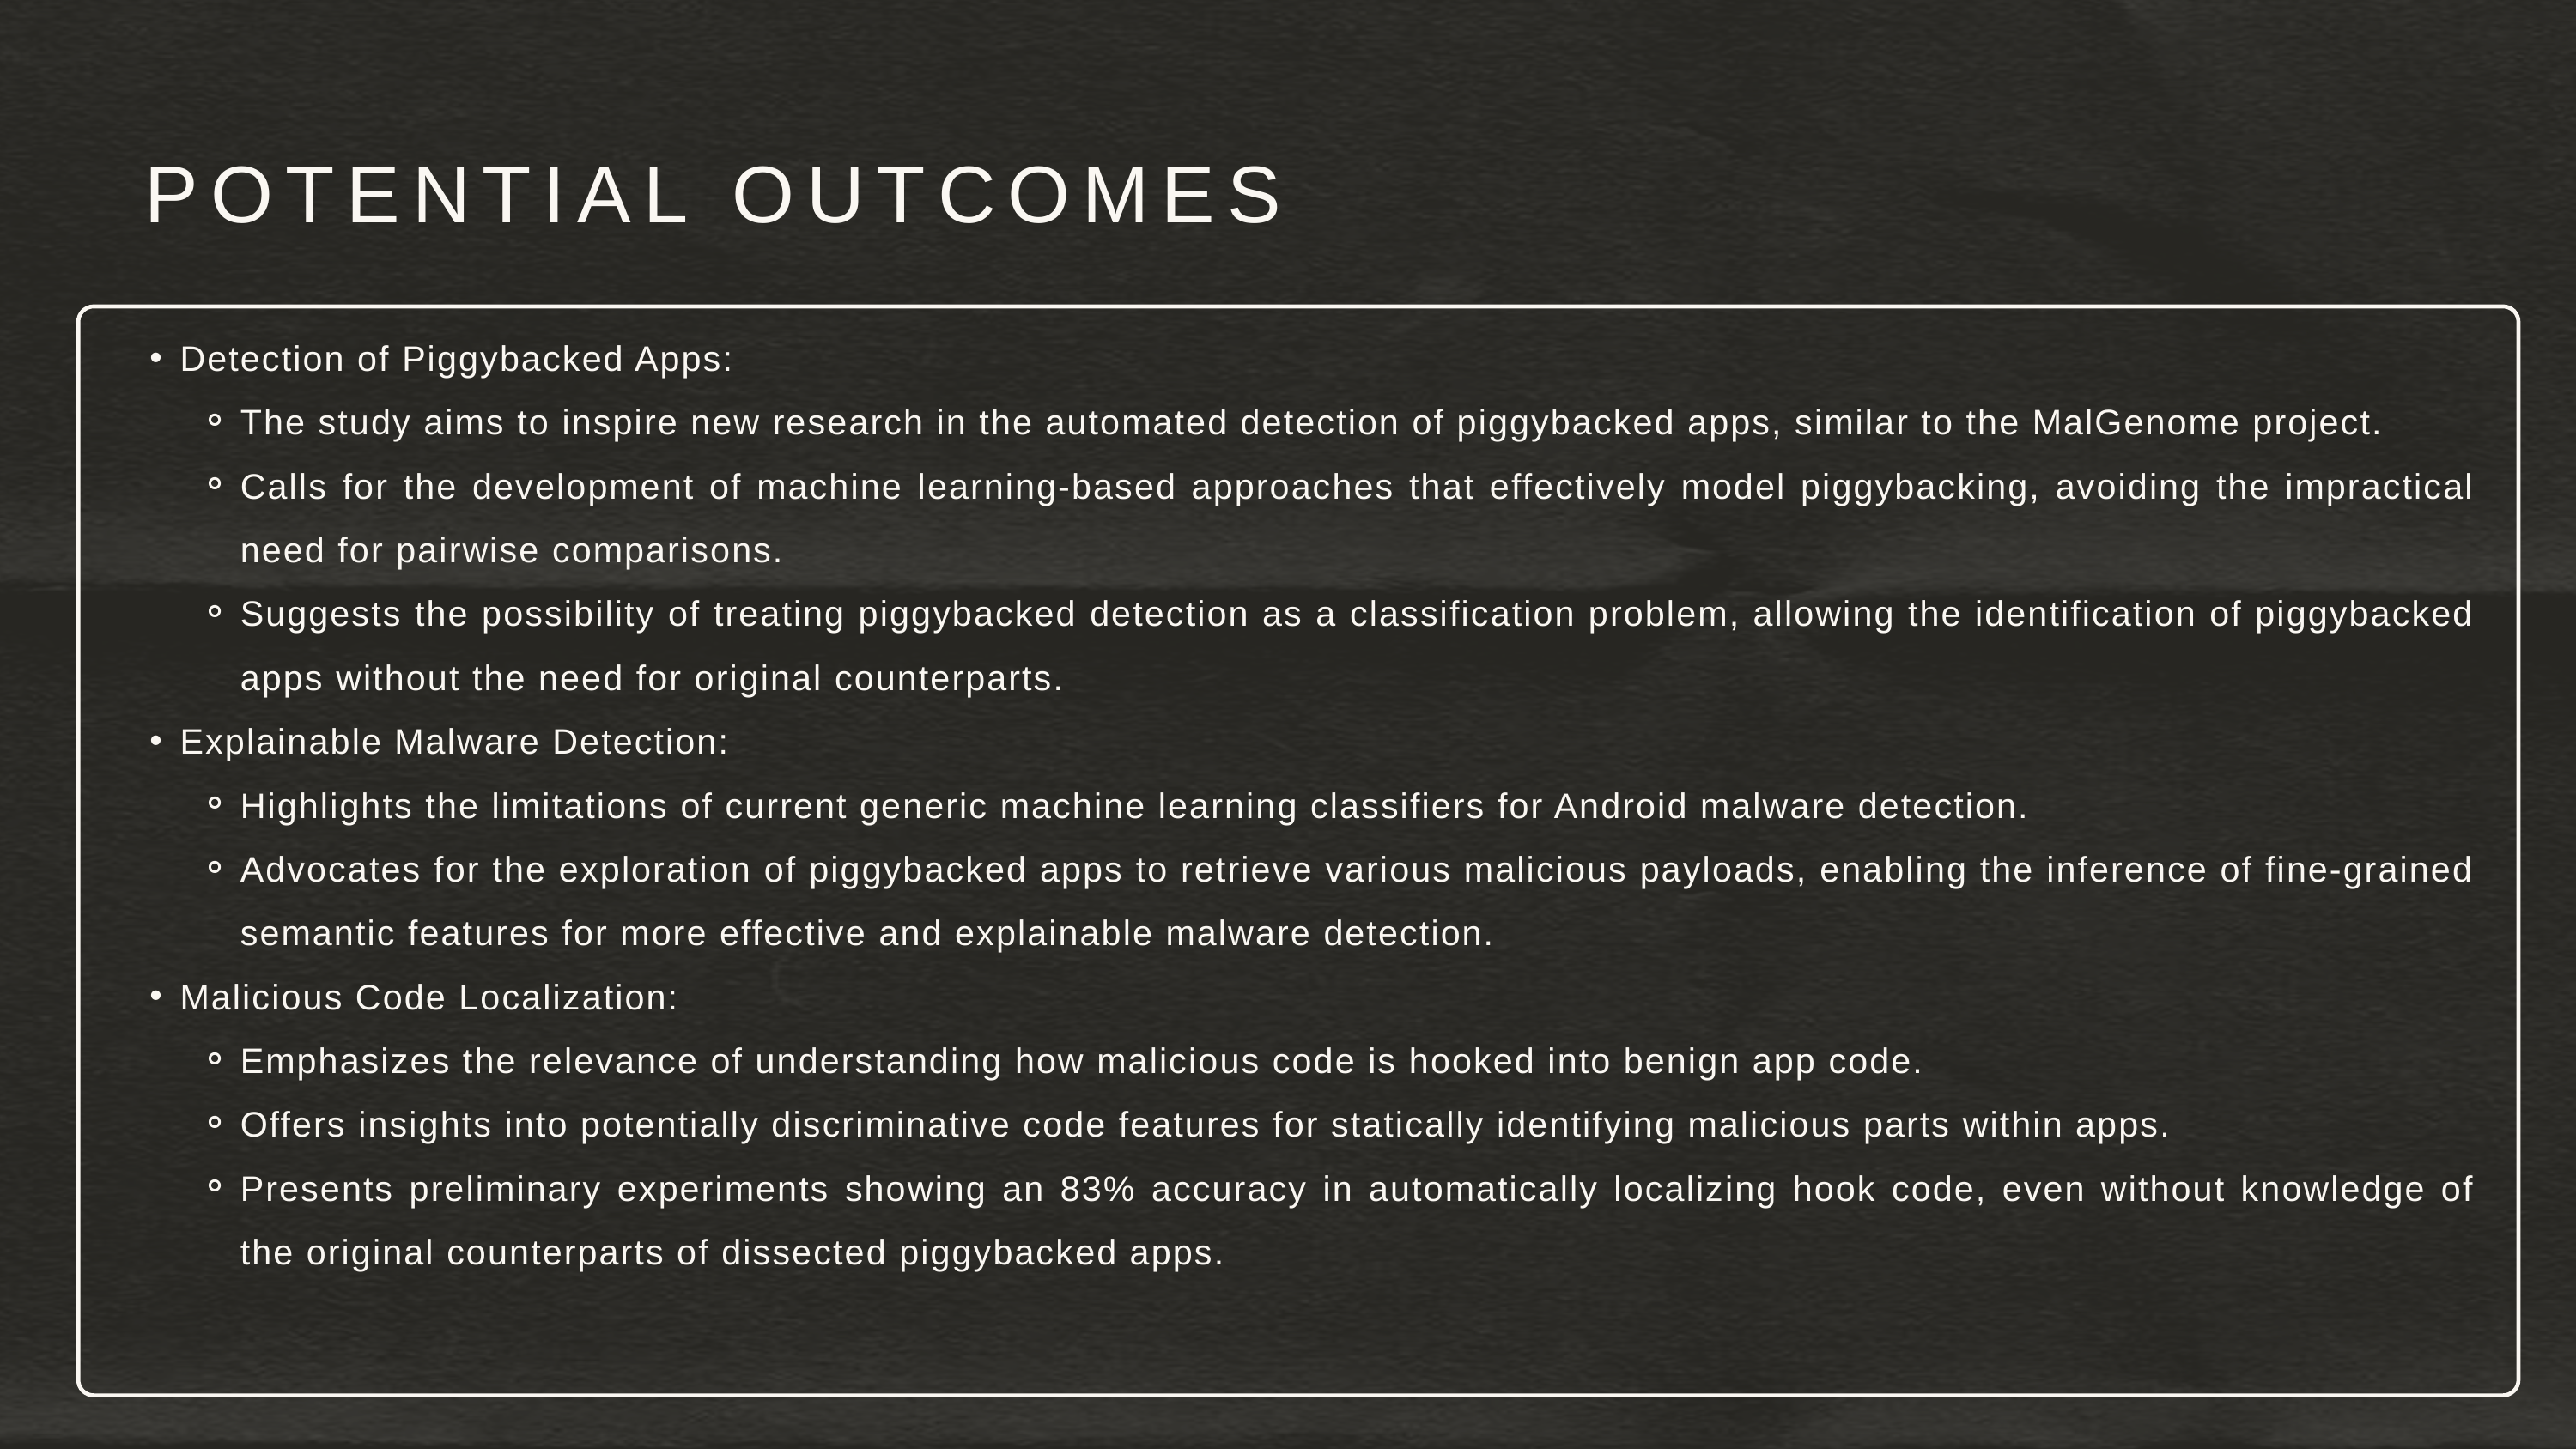

POTENTIAL OUTCOMES

Detection of Piggybacked Apps:
The study aims to inspire new research in the automated detection of piggybacked apps, similar to the MalGenome project.
Calls for the development of machine learning-based approaches that effectively model piggybacking, avoiding the impractical need for pairwise comparisons.
Suggests the possibility of treating piggybacked detection as a classification problem, allowing the identification of piggybacked apps without the need for original counterparts.
Explainable Malware Detection:
Highlights the limitations of current generic machine learning classifiers for Android malware detection.
Advocates for the exploration of piggybacked apps to retrieve various malicious payloads, enabling the inference of fine-grained semantic features for more effective and explainable malware detection.
Malicious Code Localization:
Emphasizes the relevance of understanding how malicious code is hooked into benign app code.
Offers insights into potentially discriminative code features for statically identifying malicious parts within apps.
Presents preliminary experiments showing an 83% accuracy in automatically localizing hook code, even without knowledge of the original counterparts of dissected piggybacked apps.